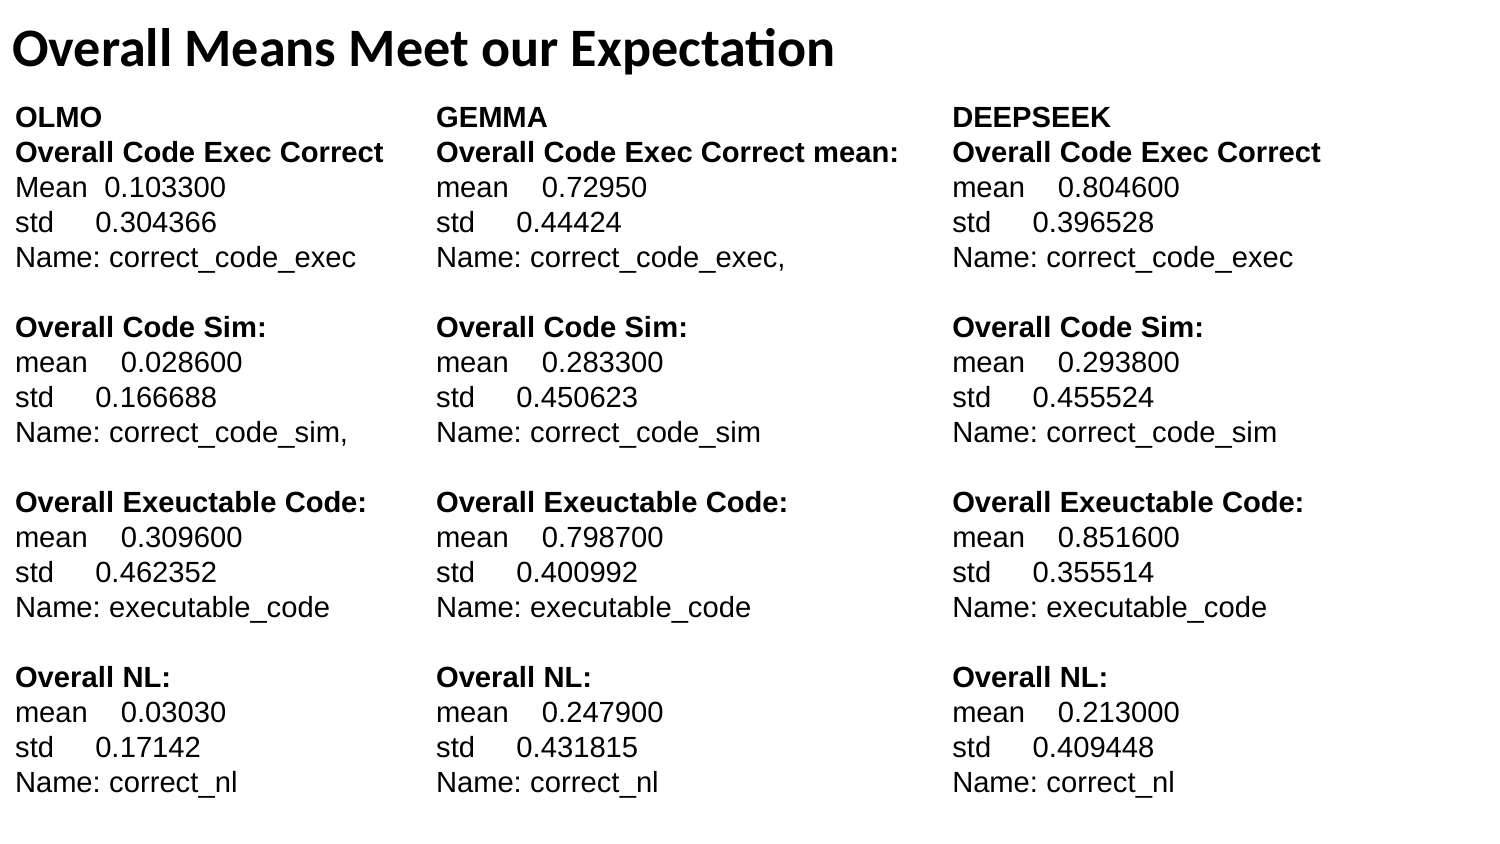

# Overall Means Meet our Expectation
DEEPSEEK
Overall Code Exec Correct
mean    0.804600
std     0.396528
Name: correct_code_exec

Overall Code Sim:
mean    0.293800
std     0.455524
Name: correct_code_sim

Overall Exeuctable Code:
mean    0.851600
std     0.355514
Name: executable_code

Overall NL:
mean    0.213000
std     0.409448
Name: correct_nl
GEMMA
Overall Code Exec Correct mean:
mean    0.72950
std     0.44424
Name: correct_code_exec,

Overall Code Sim:
mean    0.283300
std     0.450623
Name: correct_code_sim

Overall Exeuctable Code:
mean    0.798700
std     0.400992
Name: executable_code

Overall NL:
mean    0.247900
std     0.431815
Name: correct_nl
OLMO
Overall Code Exec Correct
Mean  0.103300
std     0.304366
Name: correct_code_exec

Overall Code Sim:
mean    0.028600
std     0.166688
Name: correct_code_sim,

Overall Exeuctable Code:
mean    0.309600
std     0.462352
Name: executable_code

Overall NL:
mean    0.03030
std     0.17142
Name: correct_nl